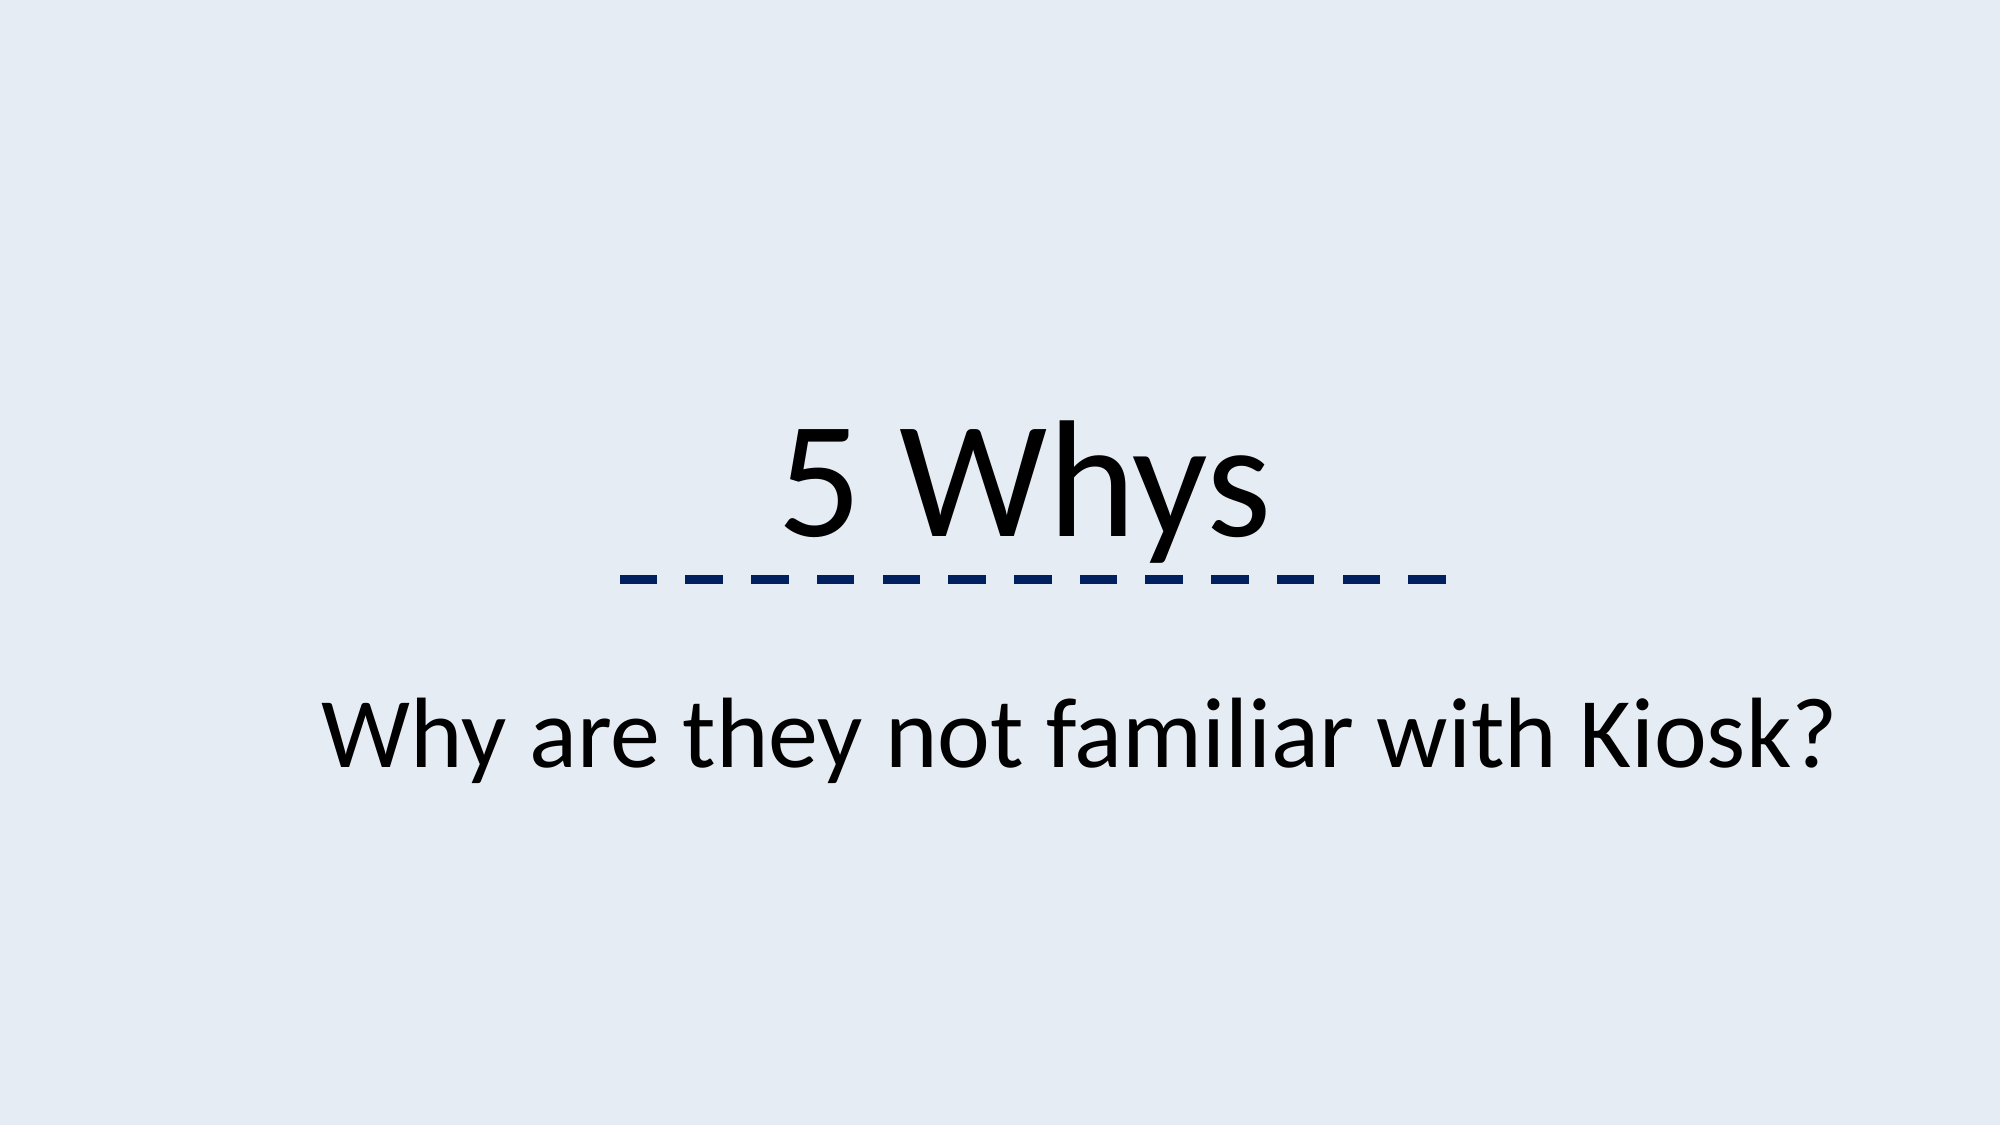

5 Whys
Why are they not familiar with Kiosk?